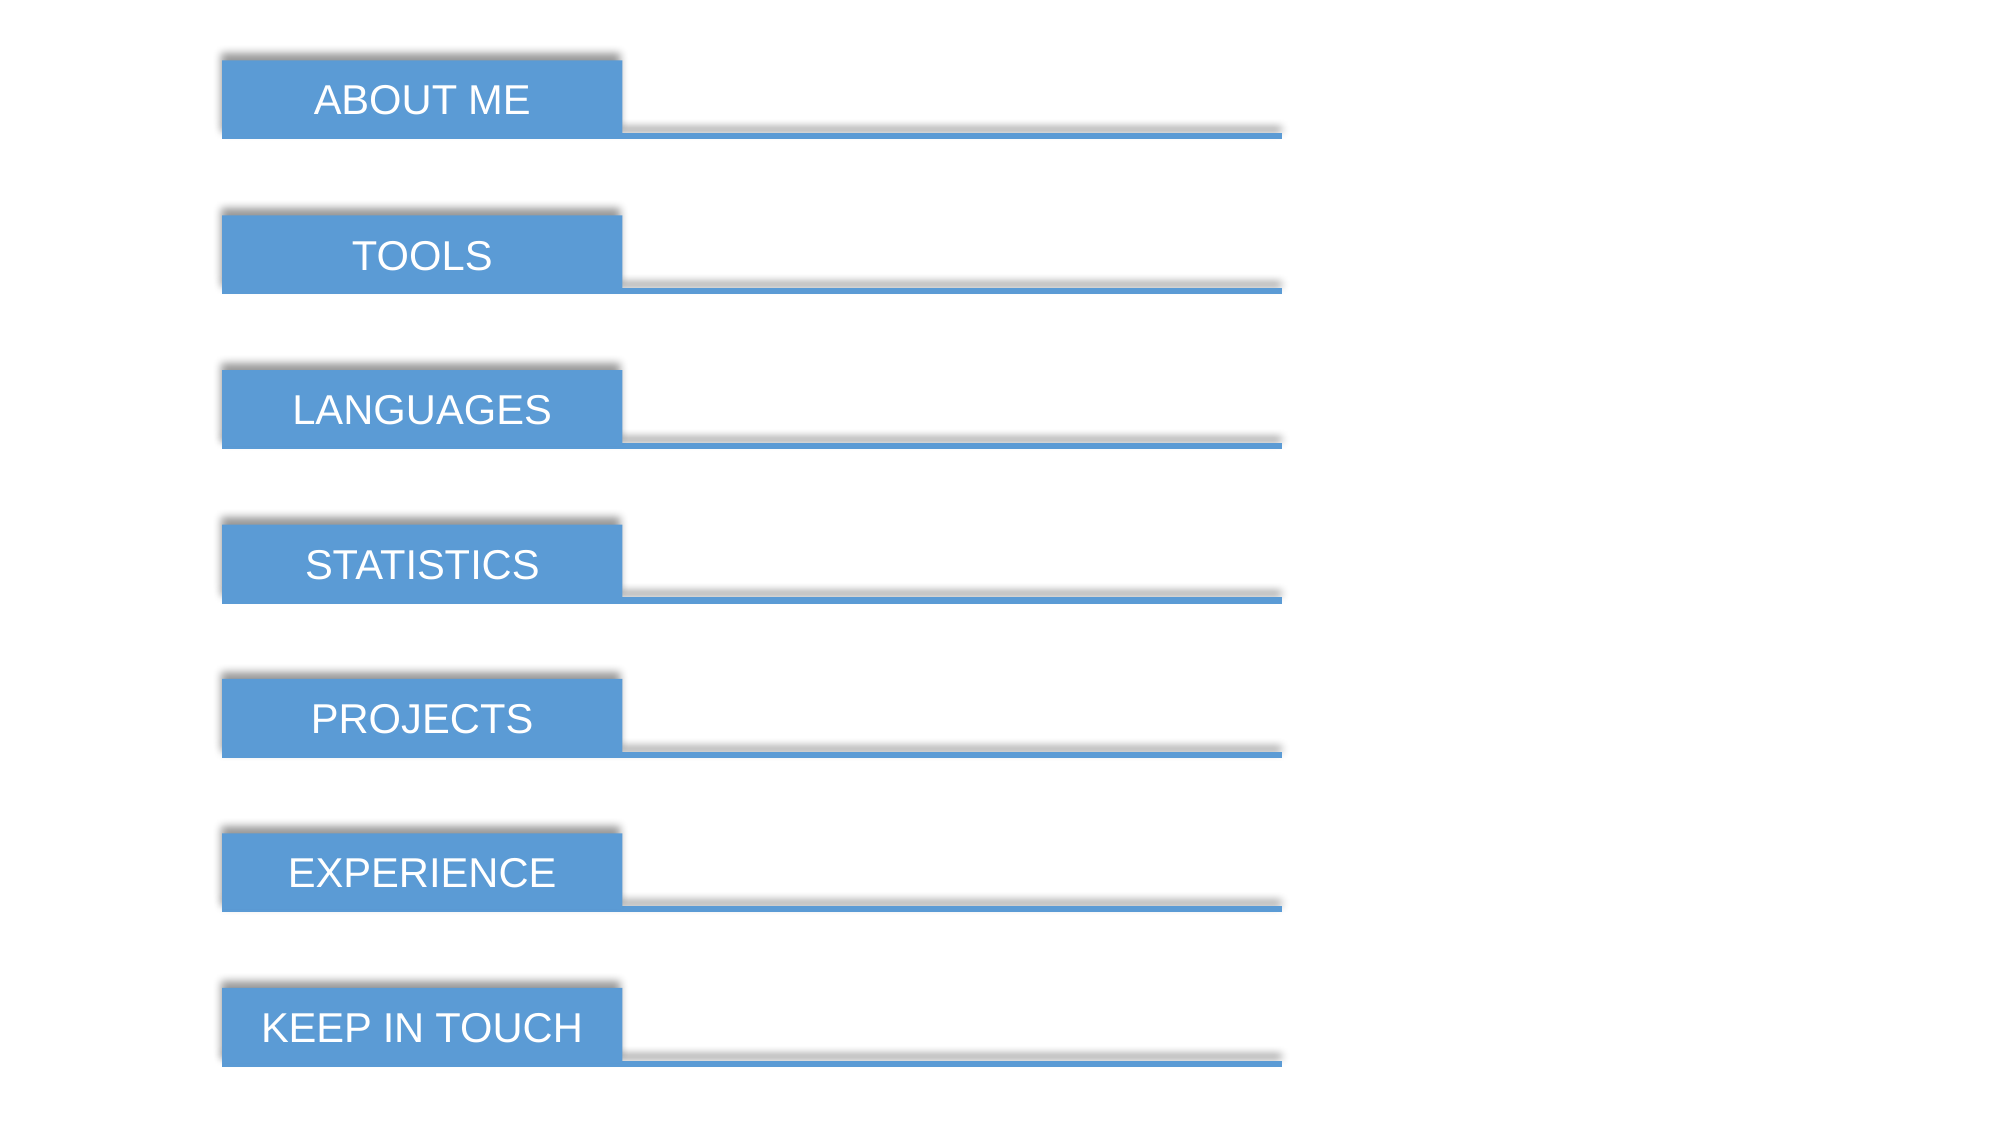

ABOUT ME
TOOLS
LANGUAGES
STATISTICS
PROJECTS
EXPERIENCE
KEEP IN TOUCH